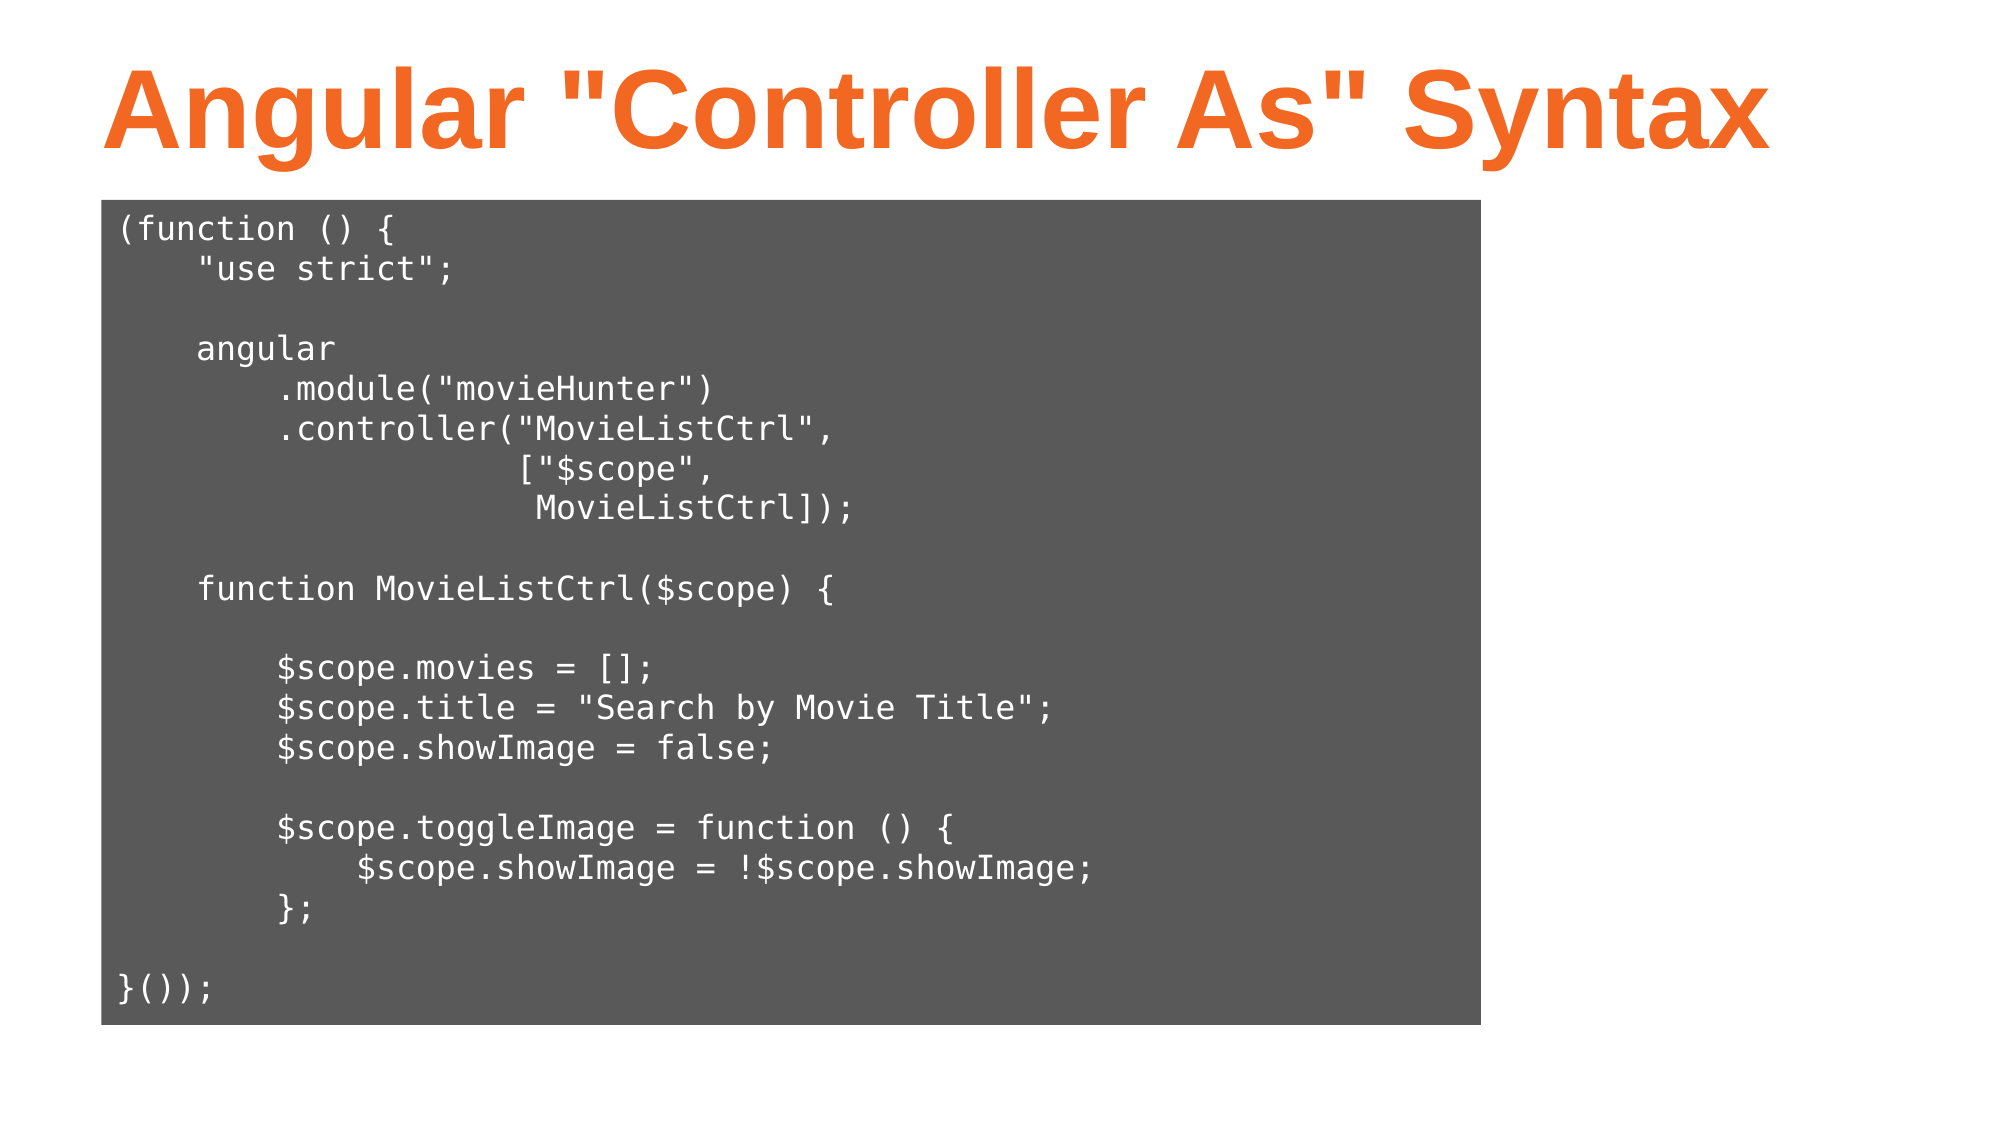

# Angular "Controller As" Syntax
(function () {
    "use strict";

    angular
        .module("movieHunter")
        .controller("MovieListCtrl",
                    ["$scope",
                     MovieListCtrl]);

    function MovieListCtrl($scope) {

        $scope.movies = [];
        $scope.title = "Search by Movie Title";
        $scope.showImage = false;

        $scope.toggleImage = function () {
            $scope.showImage = !$scope.showImage;
        };

}());